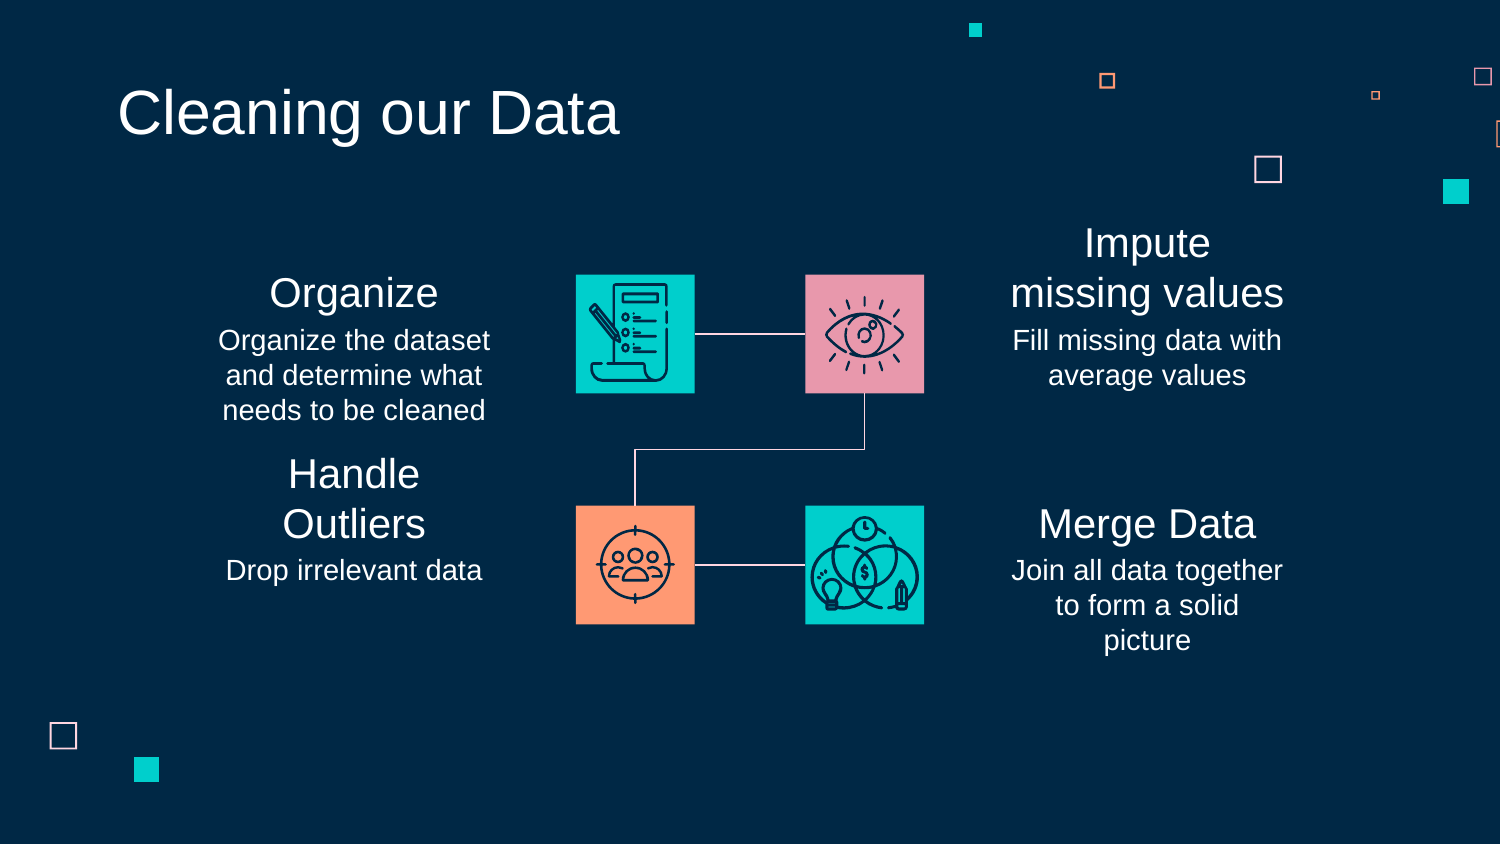

Cleaning our Data
# Organize
Impute missing values

Organize the dataset and determine what needs to be cleaned
Fill missing data with average values
Handle Outliers
Merge Data

Drop irrelevant data
Join all data together to form a solid picture